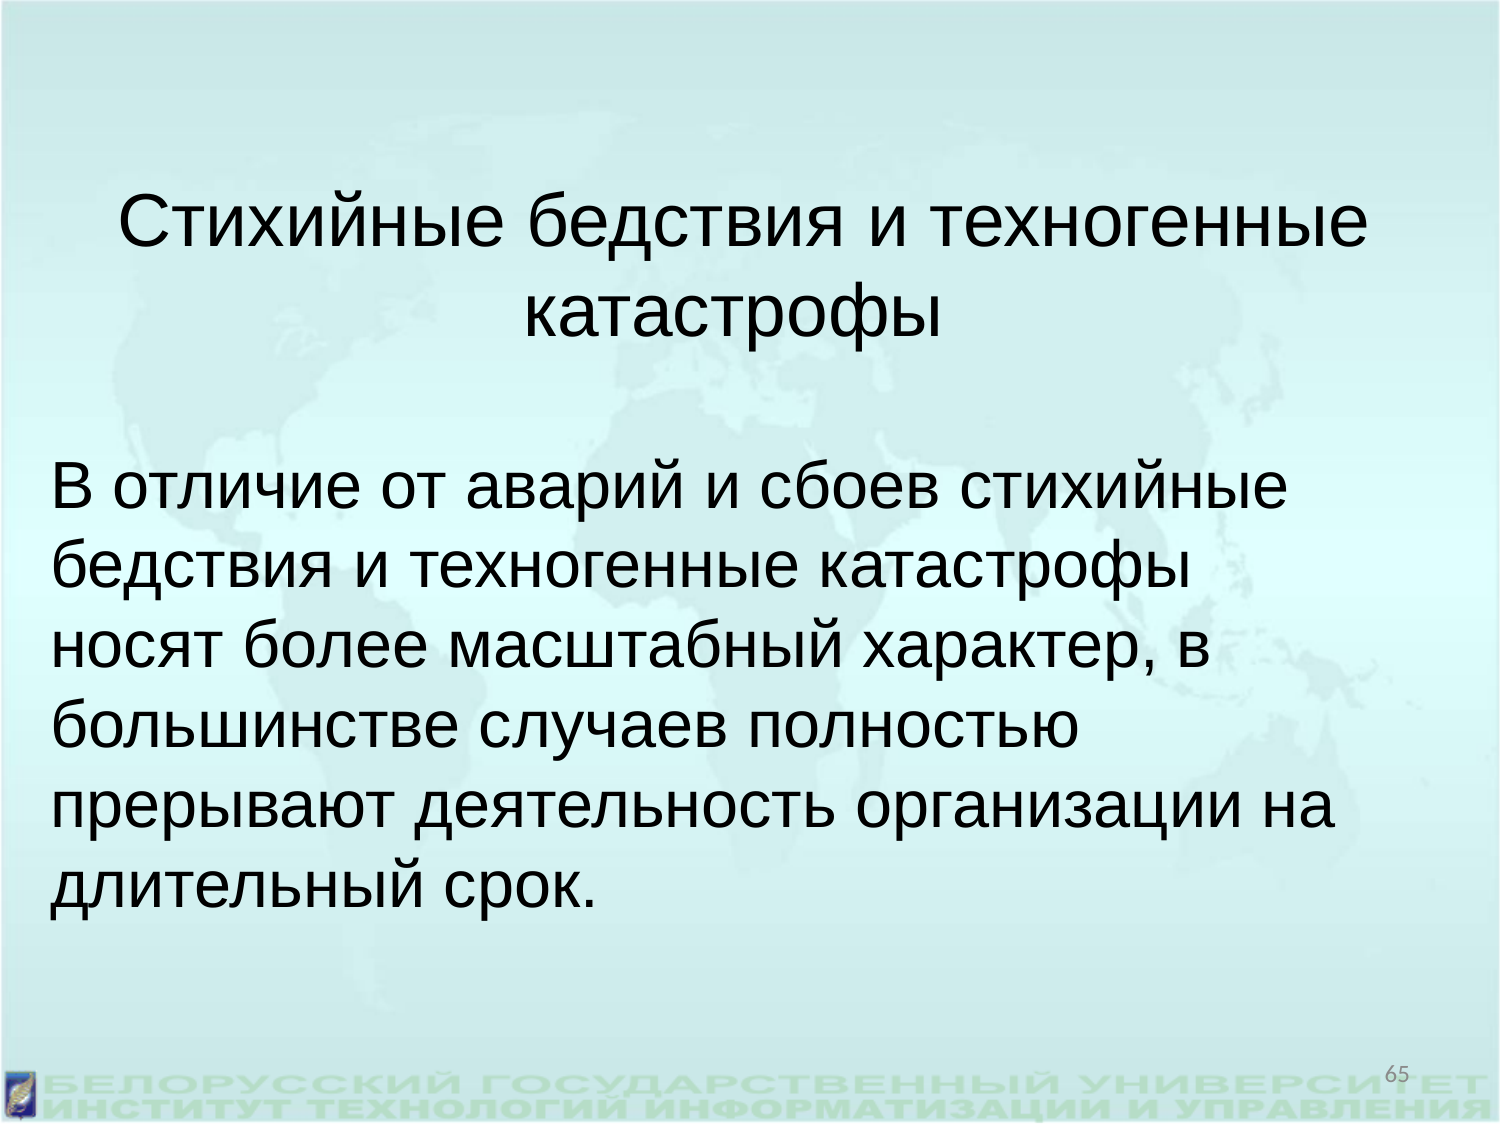

Стихийные бедствия и техногенные катастрофы

В отличие от аварий и сбоев стихийные бедствия и техногенные катастрофы
носят более масштабный характер, в большинстве случаев полностью прерывают деятельность организации на длительный срок.

65